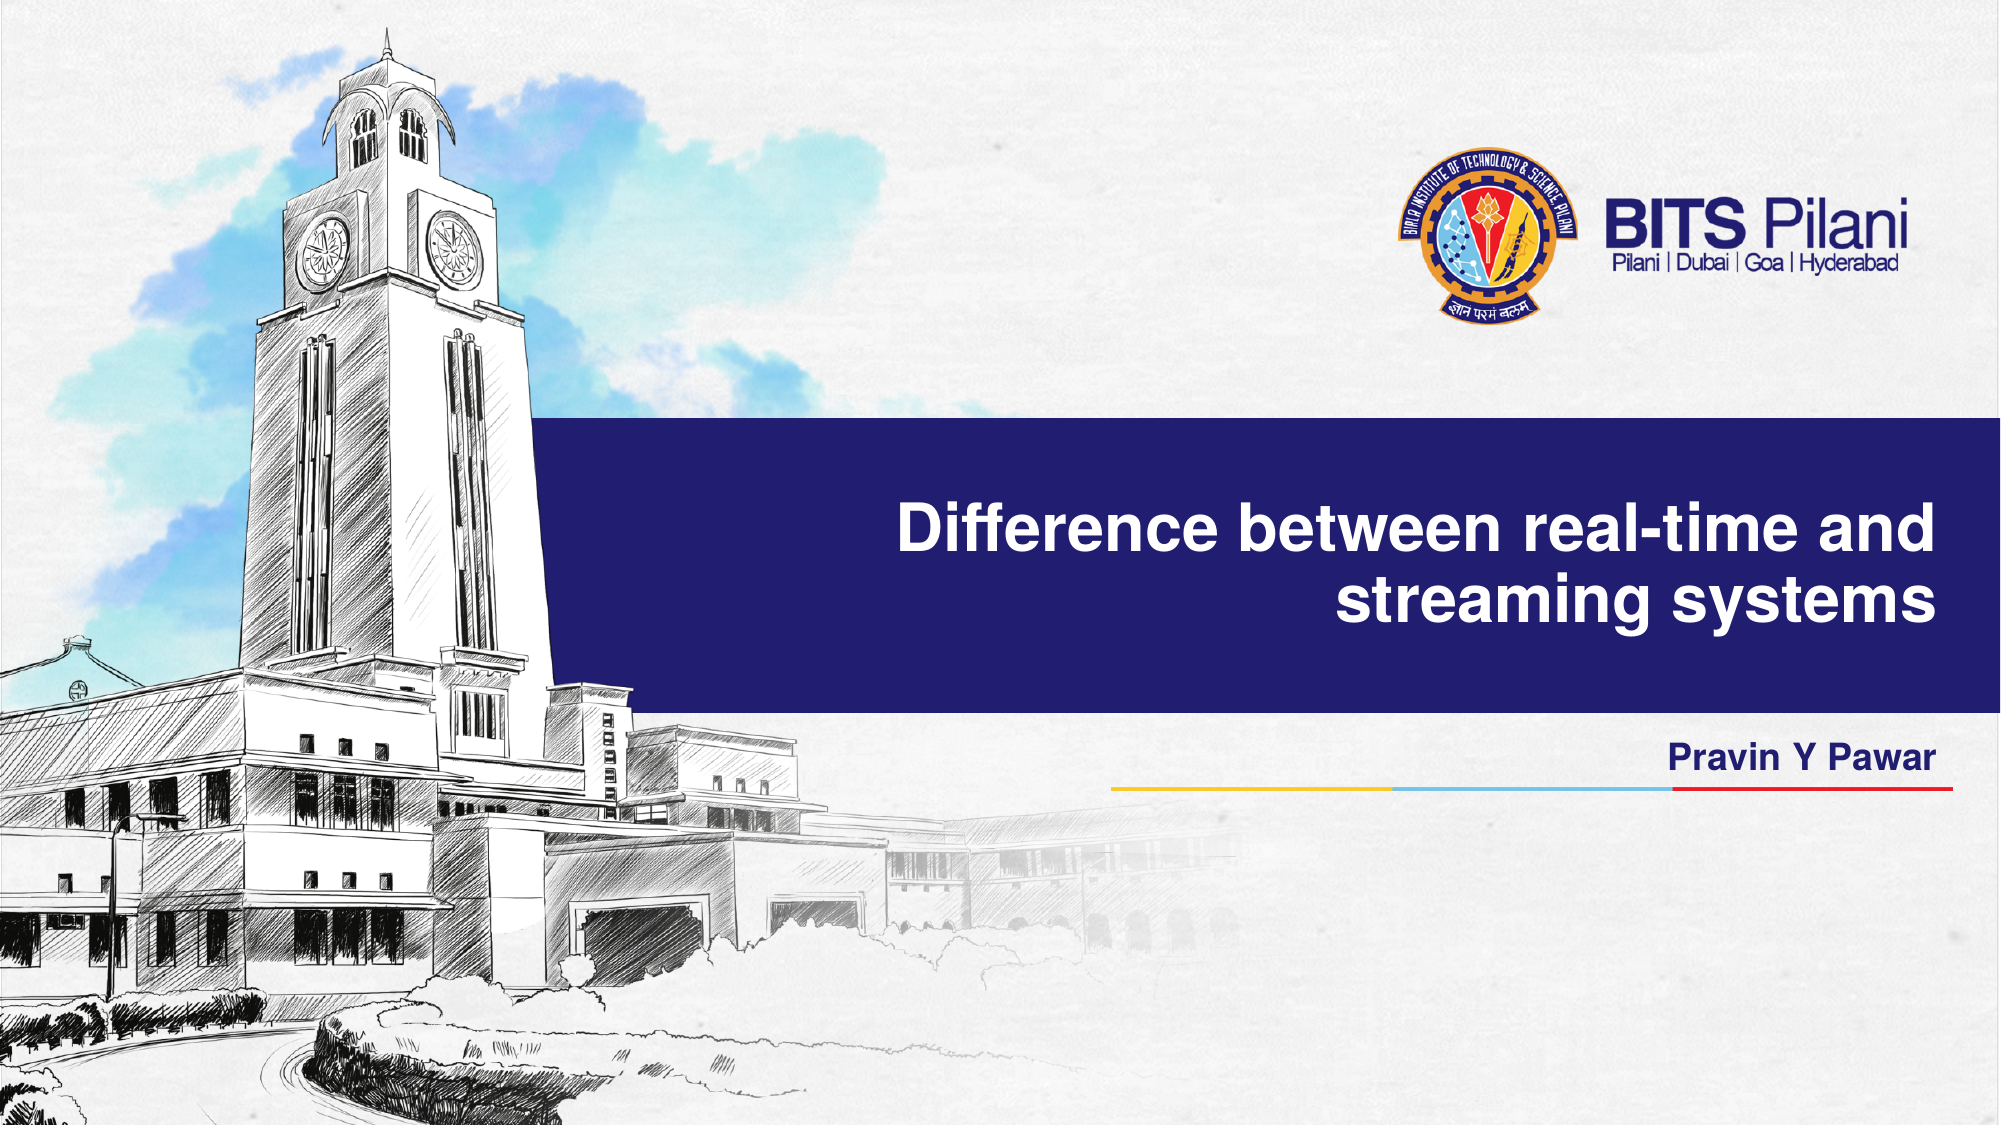

# Difference between real-time and streaming systems
Pravin Y Pawar